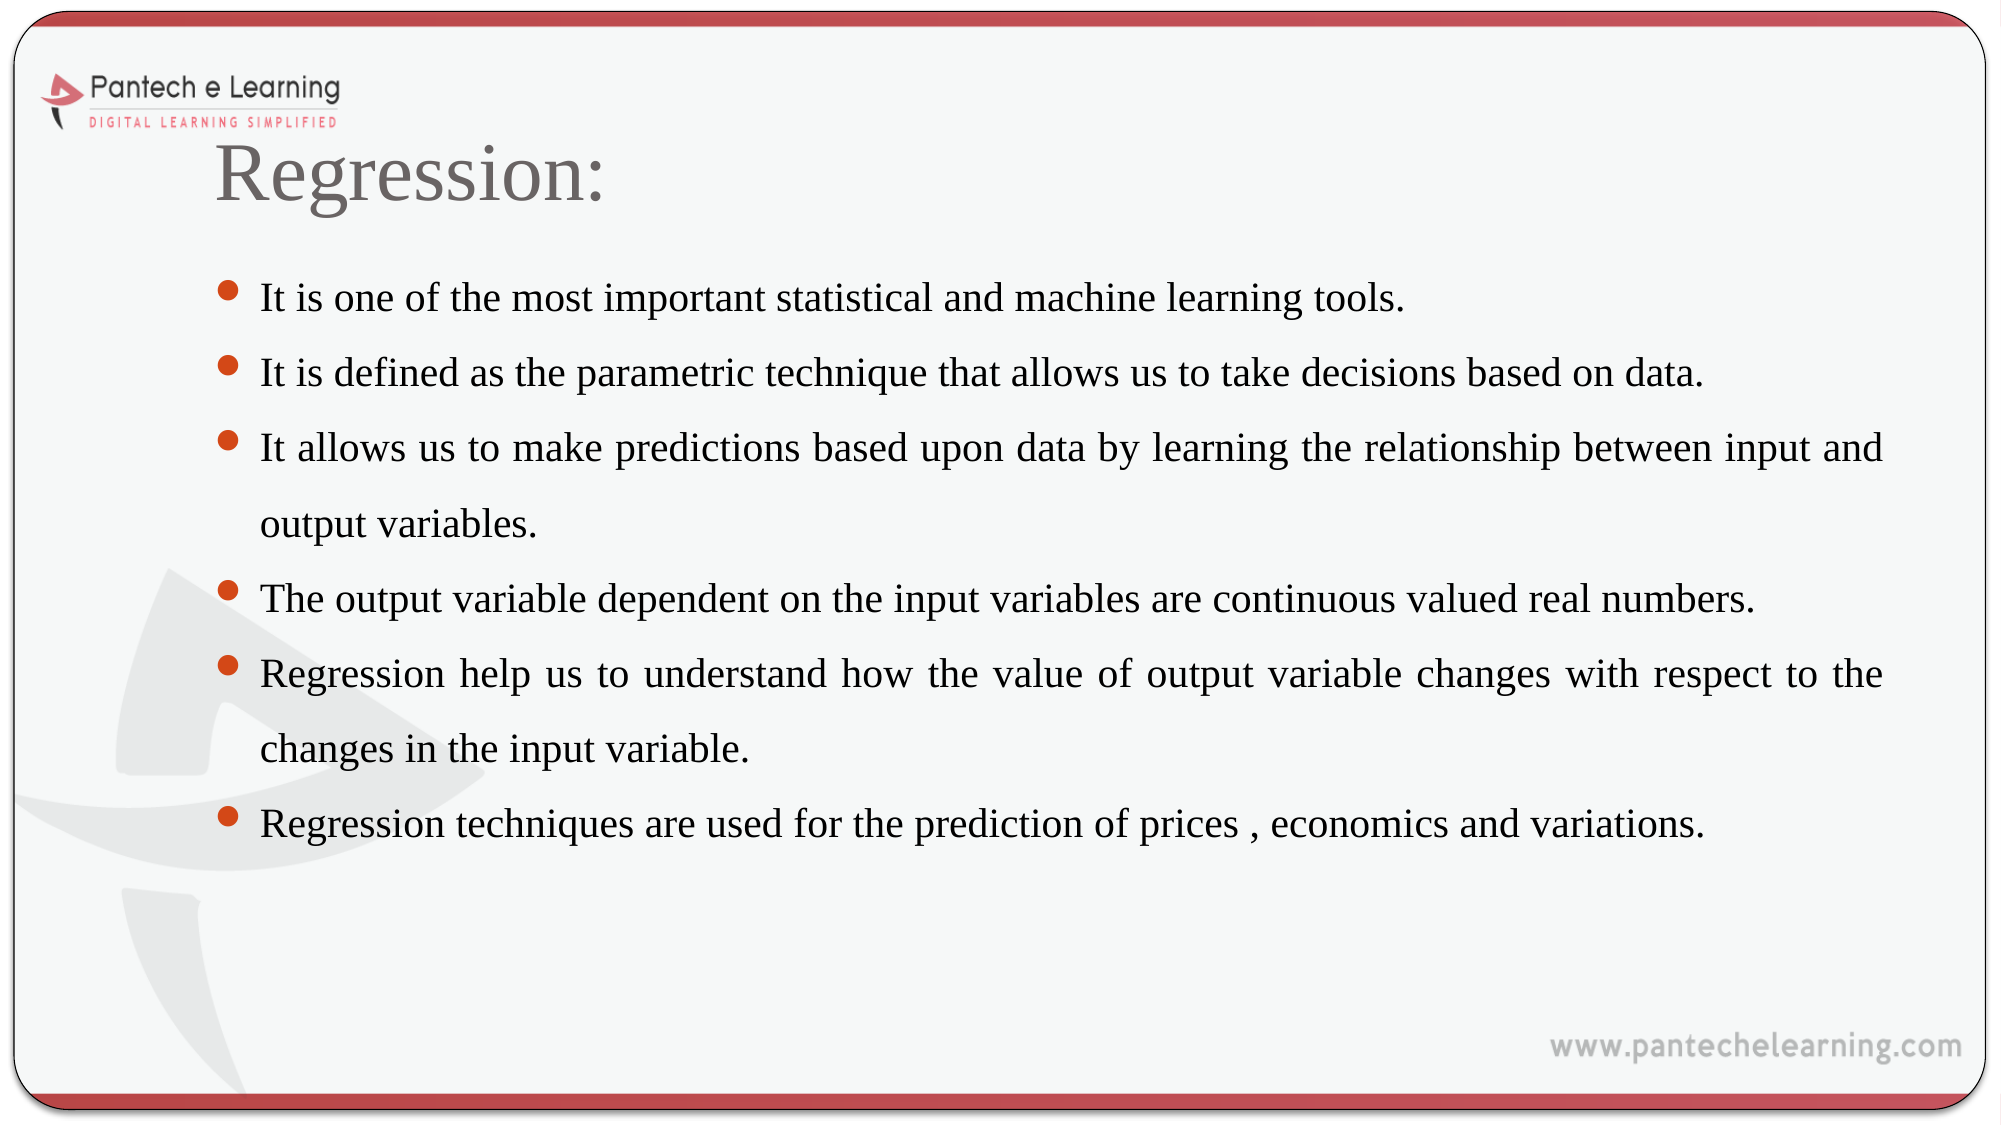

# Regression:
It is one of the most important statistical and machine learning tools.
It is defined as the parametric technique that allows us to take decisions based on data.
It allows us to make predictions based upon data by learning the relationship between input and output variables.
The output variable dependent on the input variables are continuous valued real numbers.
Regression help us to understand how the value of output variable changes with respect to the changes in the input variable.
Regression techniques are used for the prediction of prices , economics and variations.